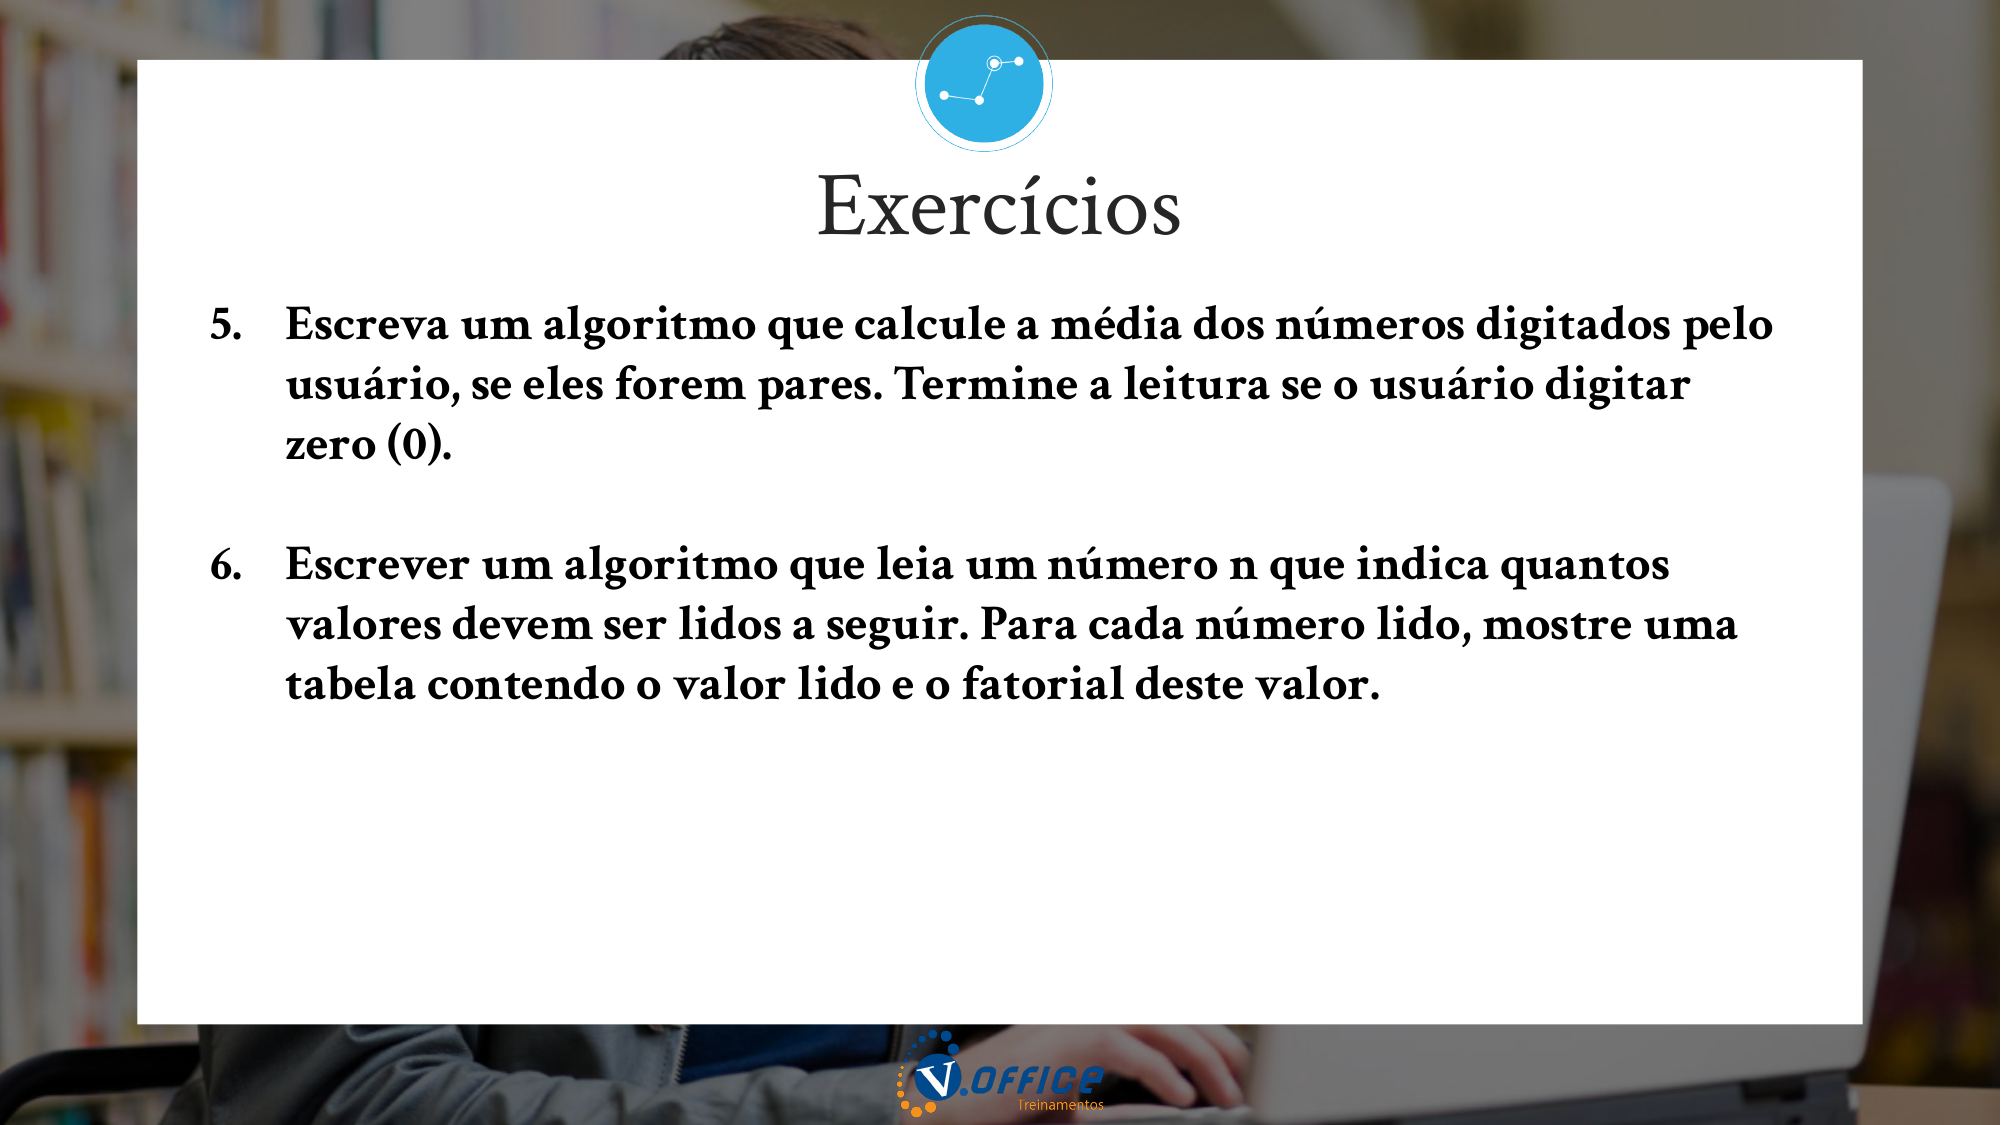

Exercícios
Escreva um algoritmo que calcule a média dos números digitados pelo usuário, se eles forem pares. Termine a leitura se o usuário digitar zero (0).

Escrever um algoritmo que leia um número n que indica quantos valores devem ser lidos a seguir. Para cada número lido, mostre uma tabela contendo o valor lido e o fatorial deste valor.